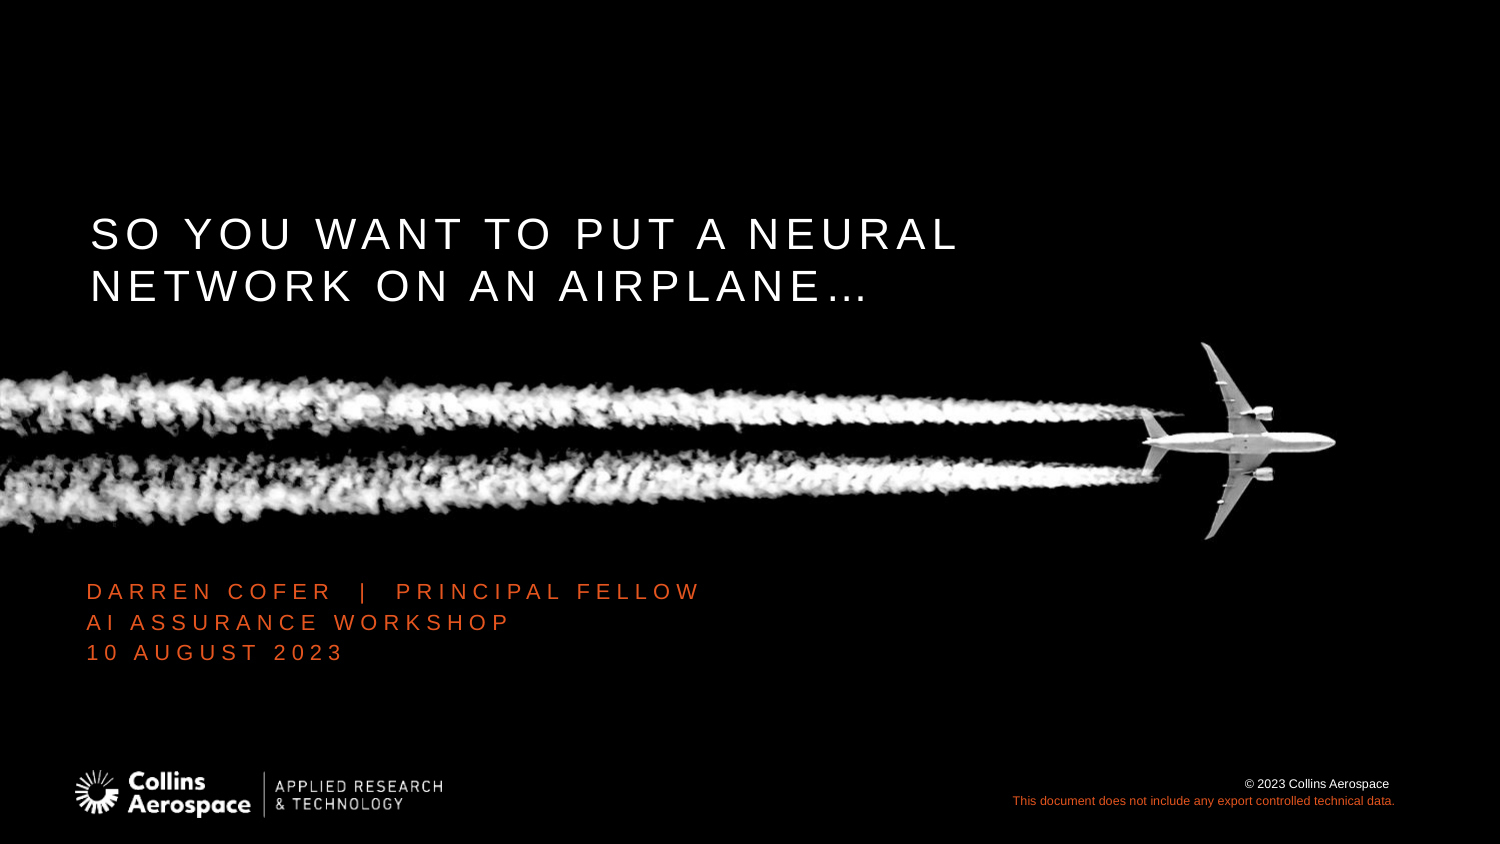

# So you want to put a neural network on an airplane…
Darren Cofer  |  Principal Fellow
AI Assurance workshop
10 August 2023
This document does not include any export controlled technical data.